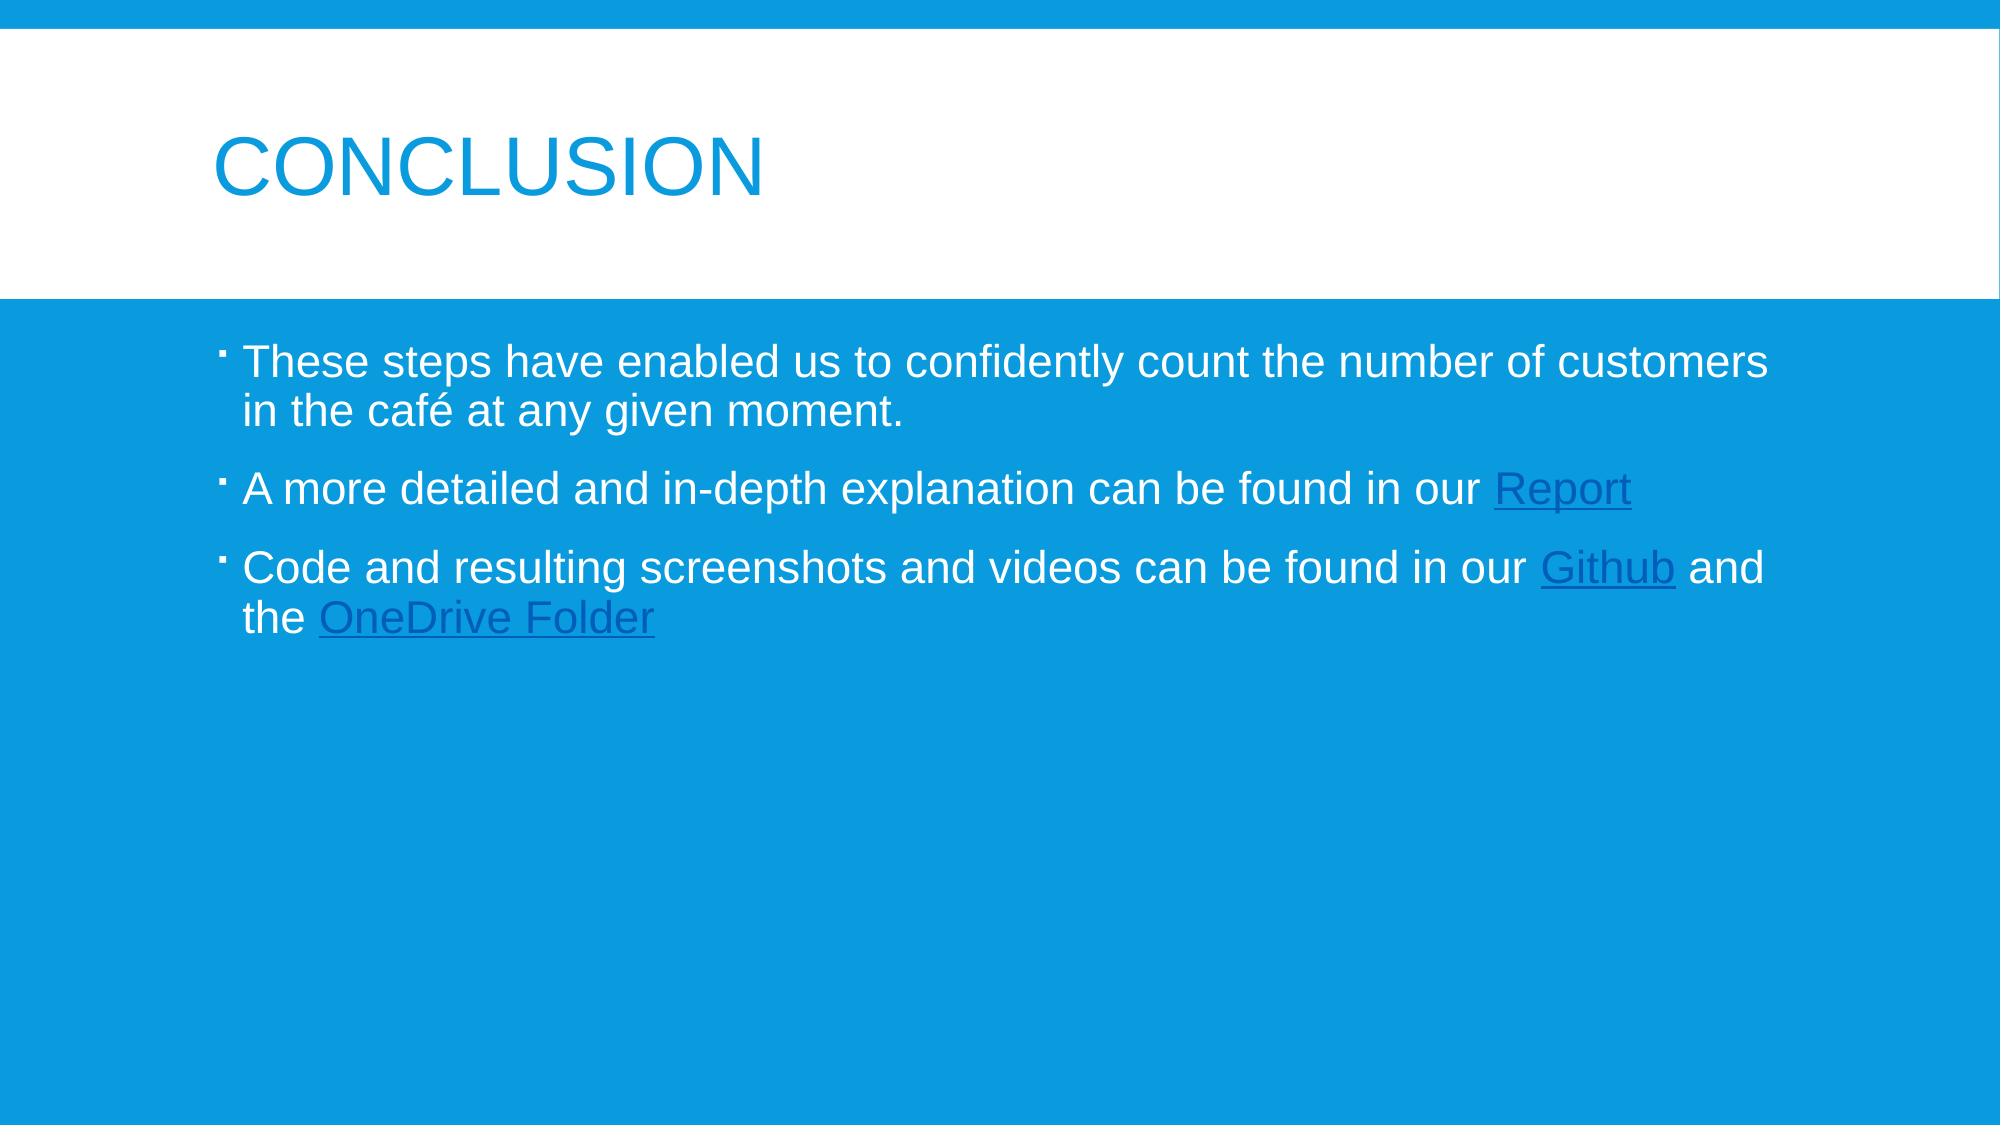

# Conclusion
These steps have enabled us to confidently count the number of customers in the café at any given moment.
A more detailed and in-depth explanation can be found in our Report
Code and resulting screenshots and videos can be found in our Github and the OneDrive Folder